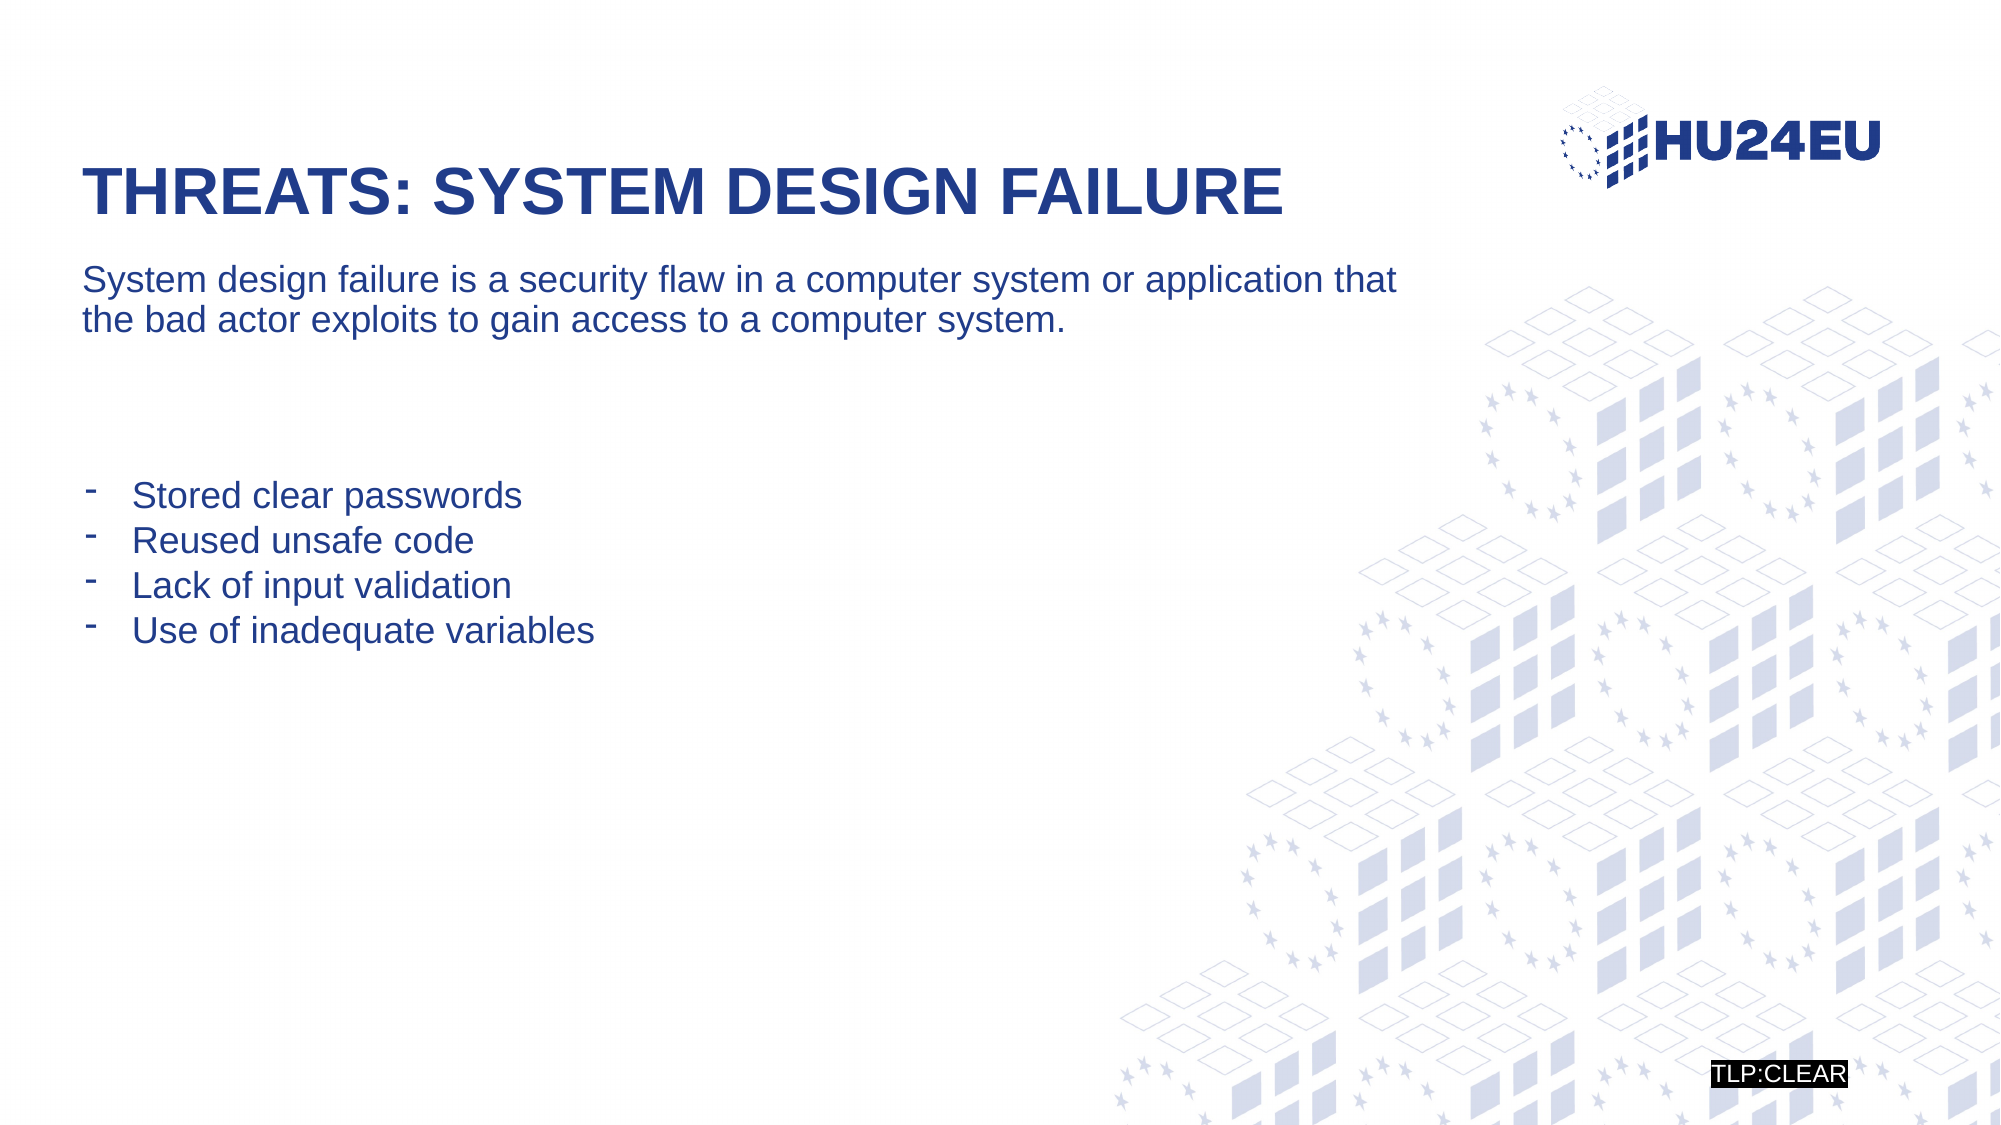

# Threats: System Design Failure
System design failure is a security flaw in a computer system or application that the bad actor exploits to gain access to a computer system.
Stored clear passwords
Reused unsafe code
Lack of input validation
Use of inadequate variables
TLP:CLEAR